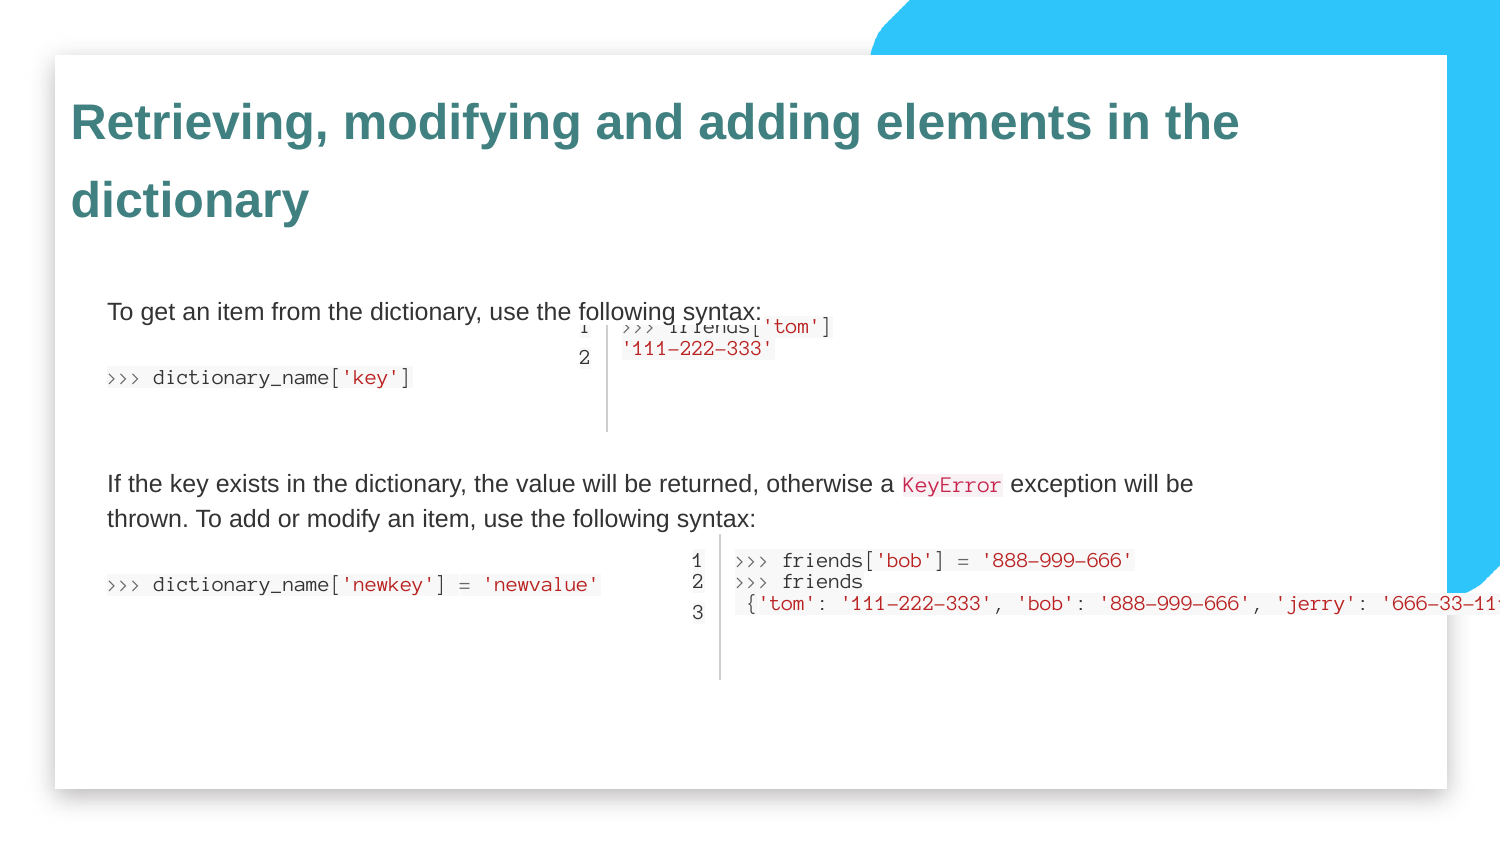

Retrieving, modifying and adding elements in the dictionary

To get an item from the dictionary, use the following syntax:
>>> dictionary_name['key']

If the key exists in the dictionary, the value will be returned, otherwise a KeyError exception will be thrown. To add or modify an item, use the following syntax:
>>> dictionary_name['newkey'] = 'newvalue'

| 1 2 | >>> friends['tom'] '111-222-333' |
| --- | --- |
| 1 2 3 | >>> friends['bob'] = '888-999-666' >>> friends {'tom': '111-222-333', 'bob': '888-999-666', 'jerry': '666-33-111'} |
| --- | --- |